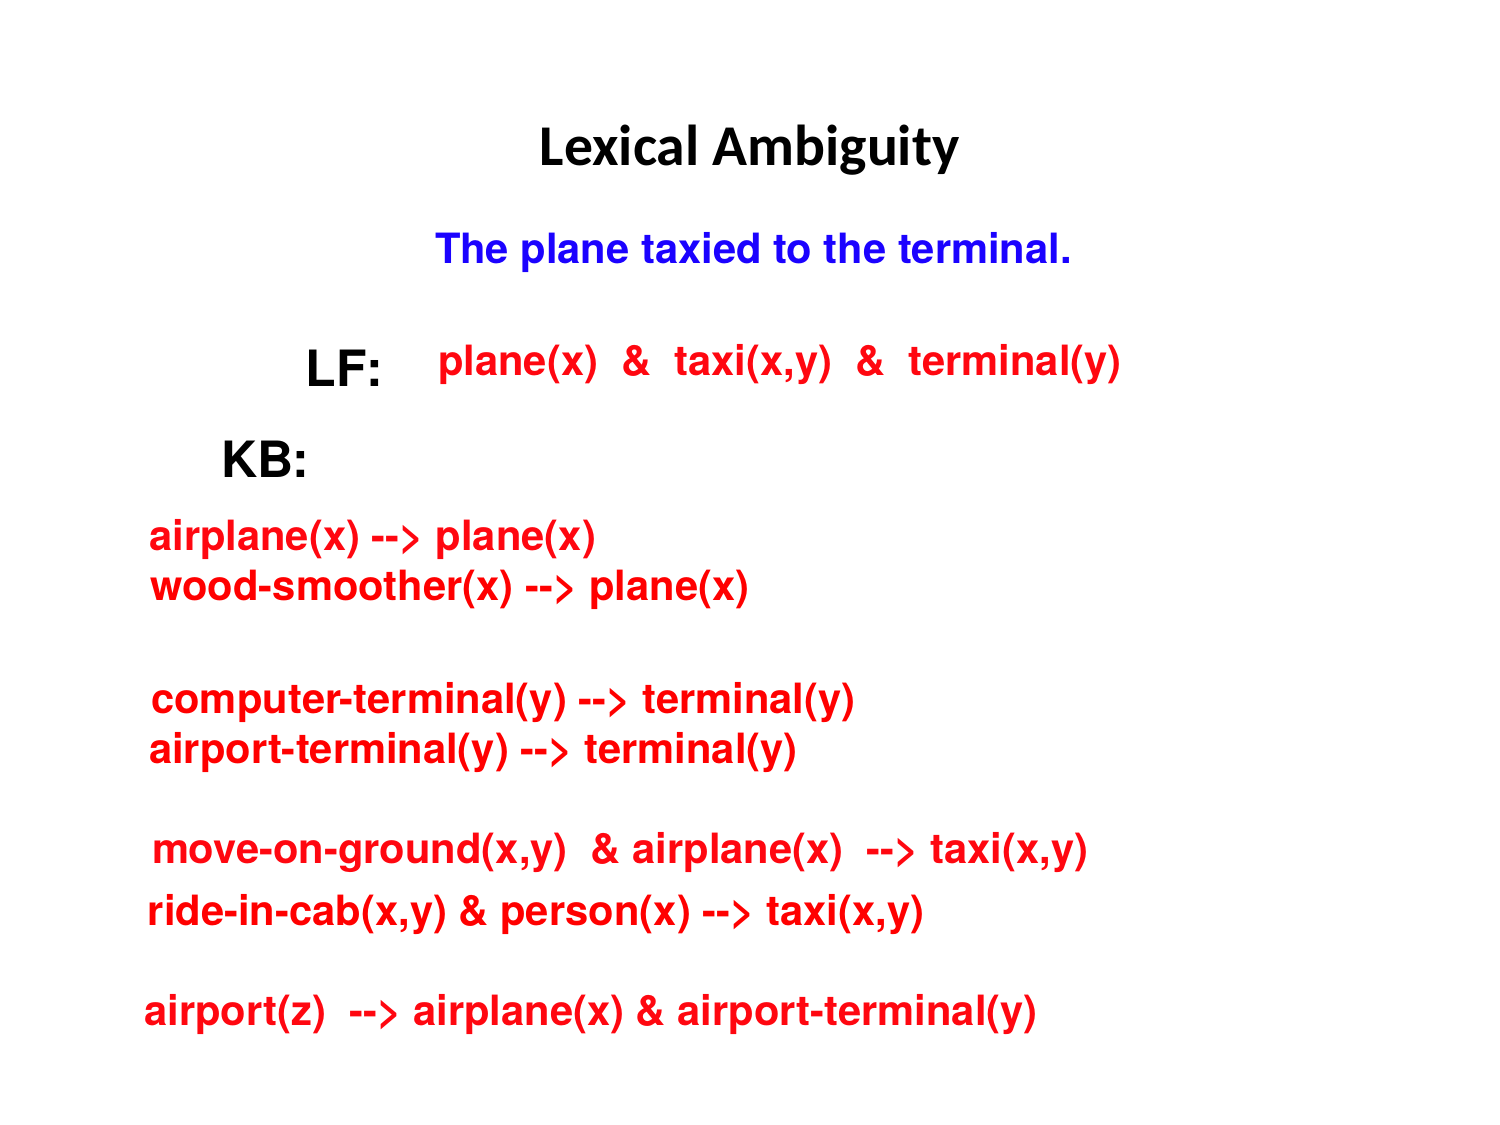

# Lexical Ambiguity
The plane taxied to the terminal.
plane(x)  &  taxi(x,y)  &  terminal(y)
LF:
KB:
airplane(x) --> plane(x)
wood-smoother(x) --> plane(x)
computer-terminal(y) --> terminal(y)
airport-terminal(y) --> terminal(y)
move-on-ground(x,y)  & airplane(x)  --> taxi(x,y)
ride-in-cab(x,y) & person(x) --> taxi(x,y)
airport(z)  --> airplane(x) & airport-terminal(y)